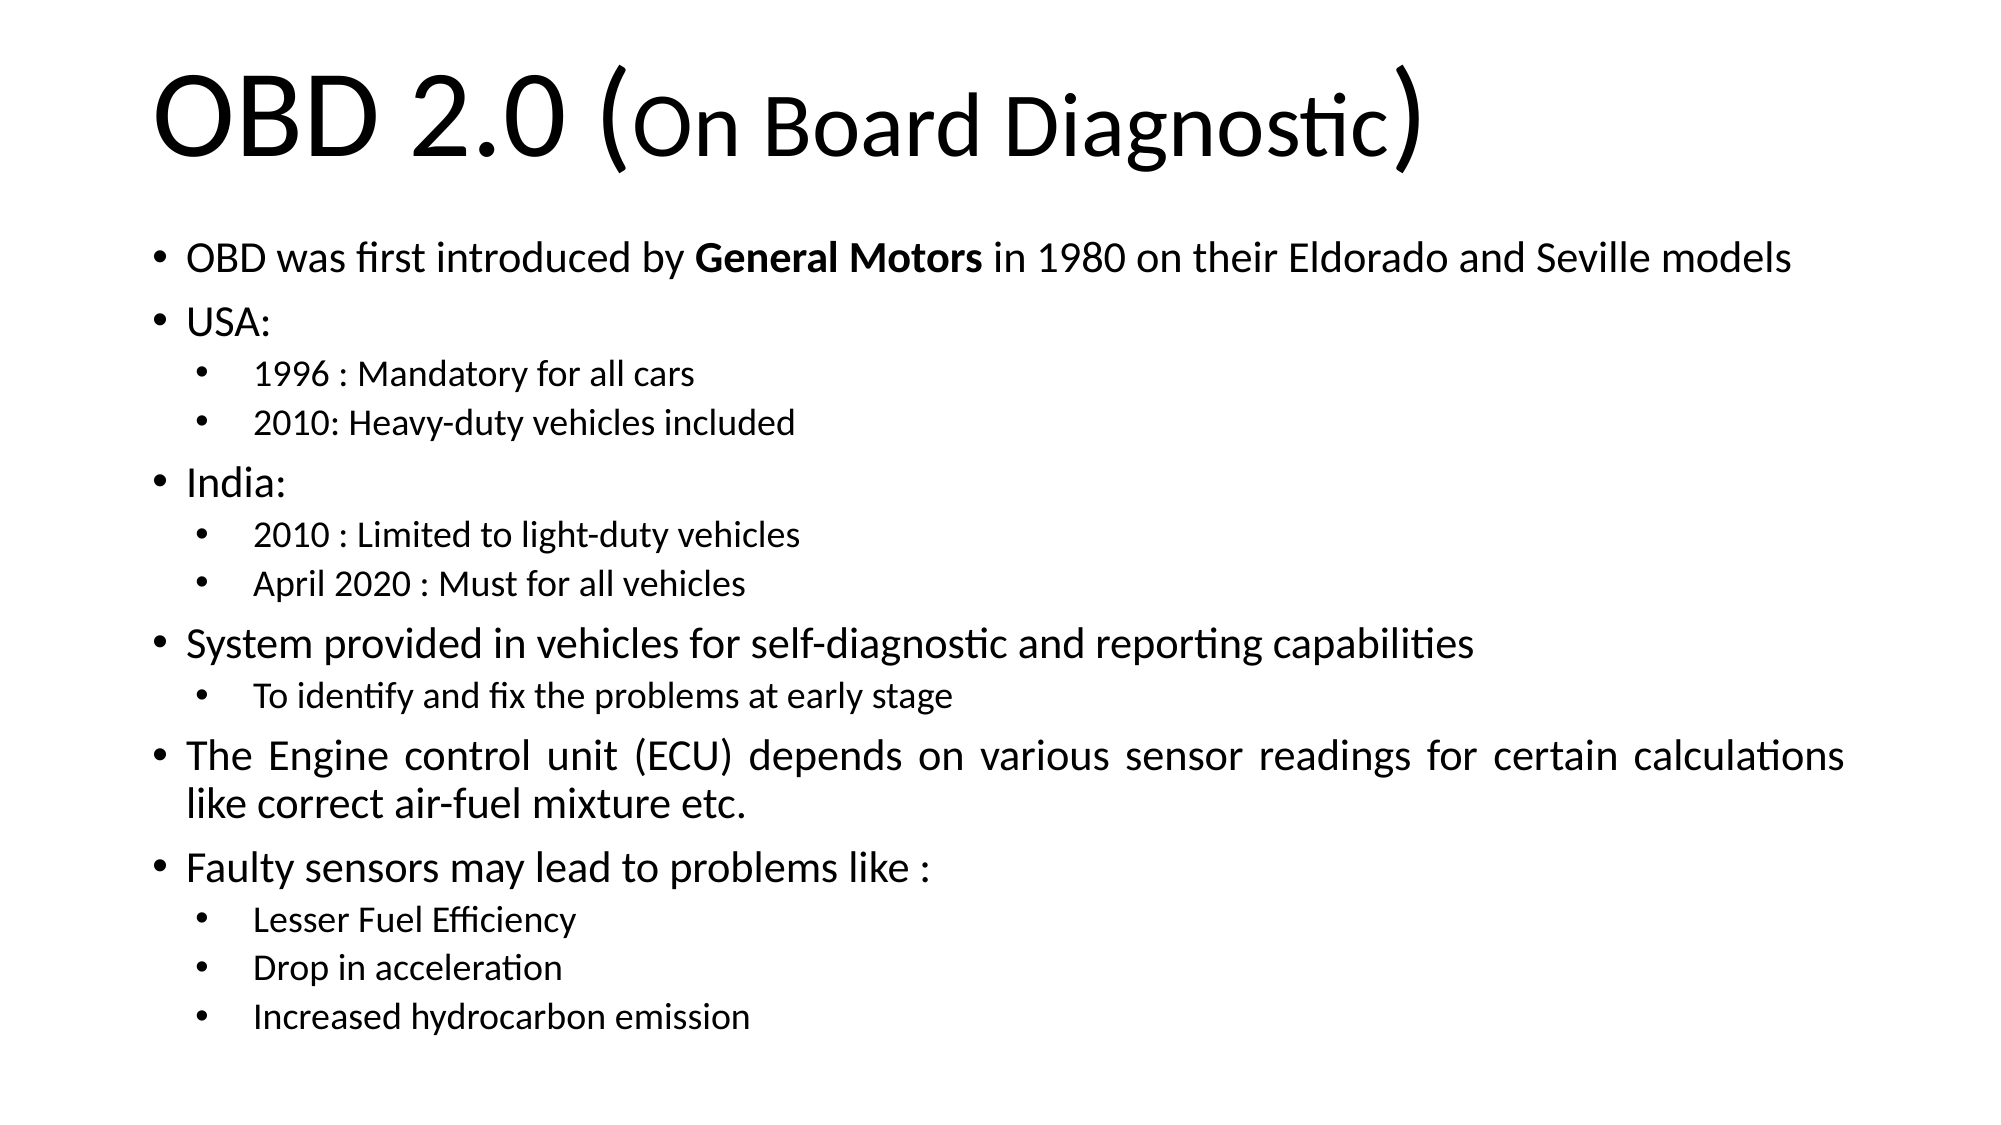

# OBD 2.0 (On Board Diagnostic)
OBD was first introduced by General Motors in 1980 on their Eldorado and Seville models
USA:
1996 : Mandatory for all cars
2010: Heavy-duty vehicles included
India:
2010 : Limited to light-duty vehicles
April 2020 : Must for all vehicles
System provided in vehicles for self-diagnostic and reporting capabilities
To identify and fix the problems at early stage
The Engine control unit (ECU) depends on various sensor readings for certain calculations like correct air-fuel mixture etc.
Faulty sensors may lead to problems like :
Lesser Fuel Efficiency
Drop in acceleration
Increased hydrocarbon emission